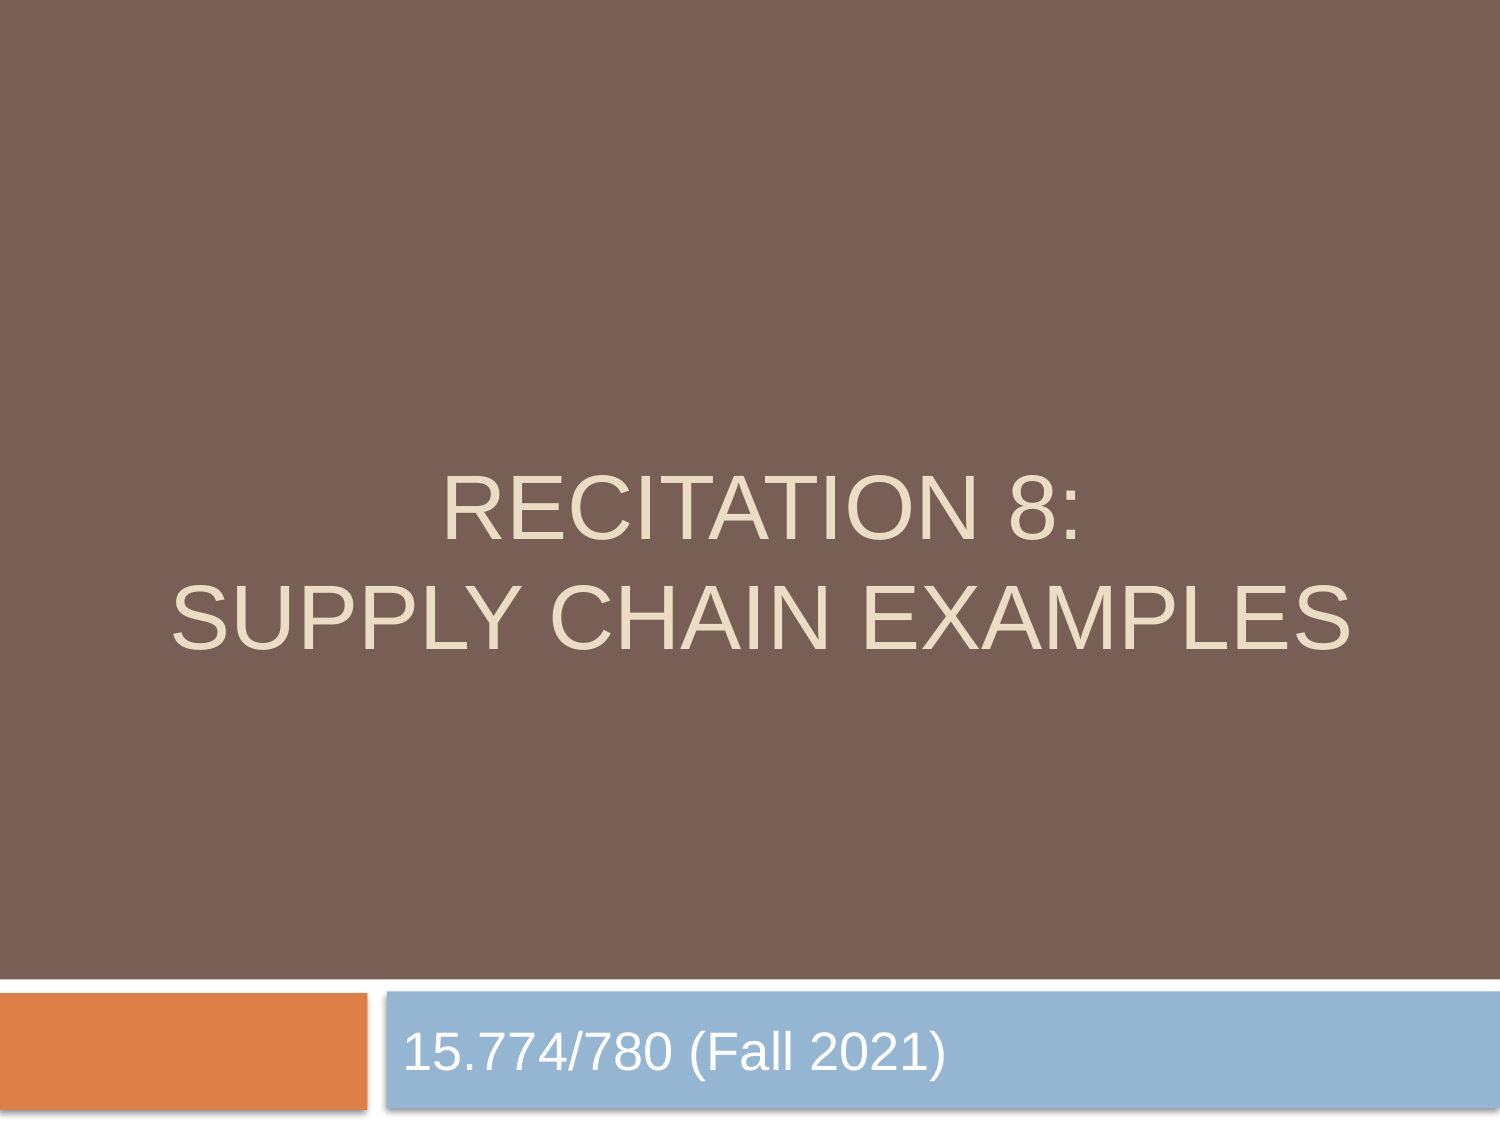

# RECITATION 8: supply chain examples

15.774/780 (Fall 2021)